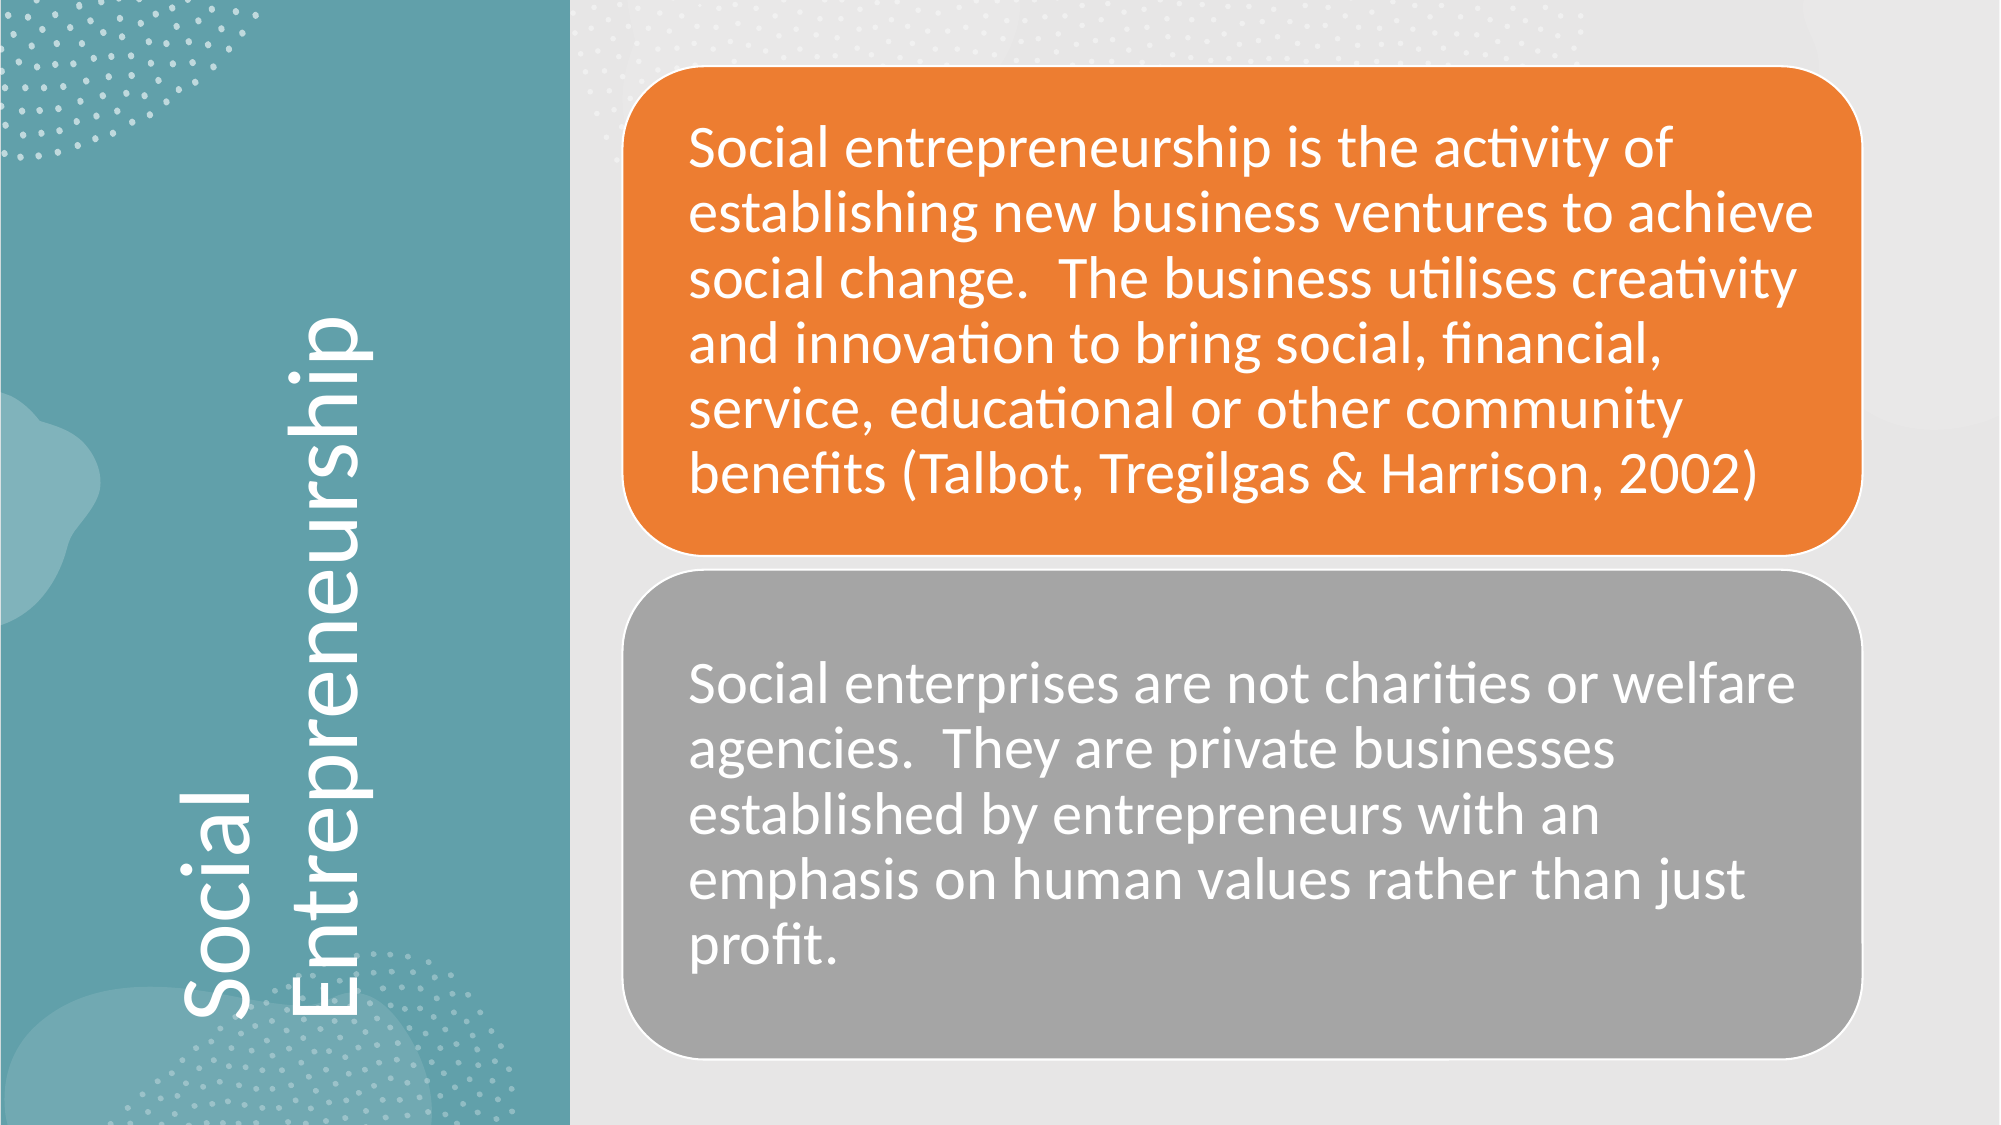

Social entrepreneurship is the activity of establishing new business ventures to achieve social change.  The business utilises creativity and innovation to bring social, financial, service, educational or other community benefits (Talbot, Tregilgas & Harrison, 2002)
Social enterprises are not charities or welfare agencies.  They are private businesses established by entrepreneurs with an emphasis on human values rather than just profit.
# Social Entrepreneurship